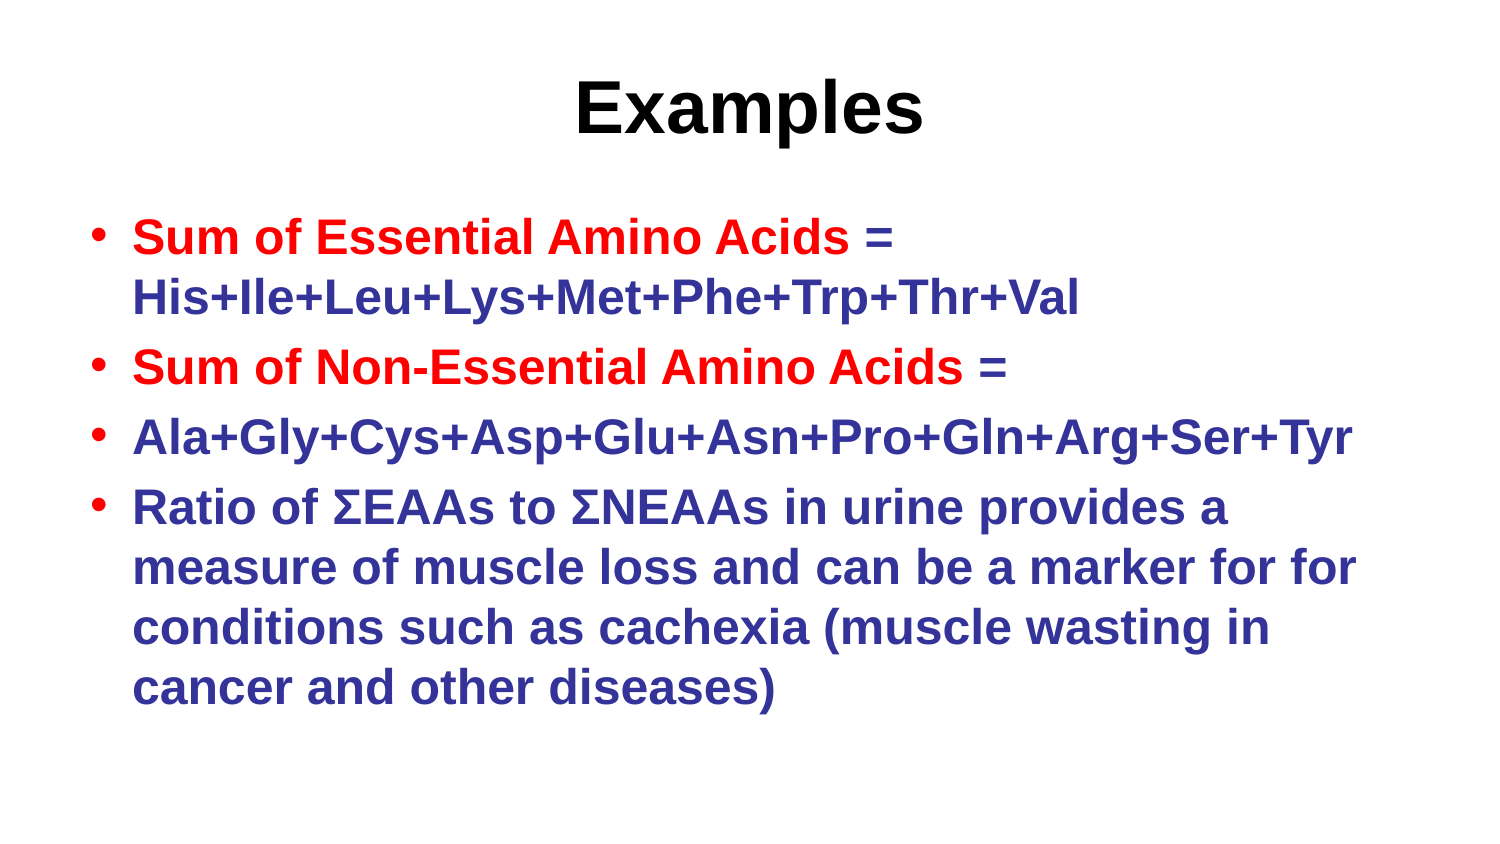

# Examples
Sum of Essential Amino Acids = His+Ile+Leu+Lys+Met+Phe+Trp+Thr+Val
Sum of Non-Essential Amino Acids =
Ala+Gly+Cys+Asp+Glu+Asn+Pro+Gln+Arg+Ser+Tyr
Ratio of ΣEAAs to ΣNEAAs in urine provides a measure of muscle loss and can be a marker for for conditions such as cachexia (muscle wasting in cancer and other diseases)